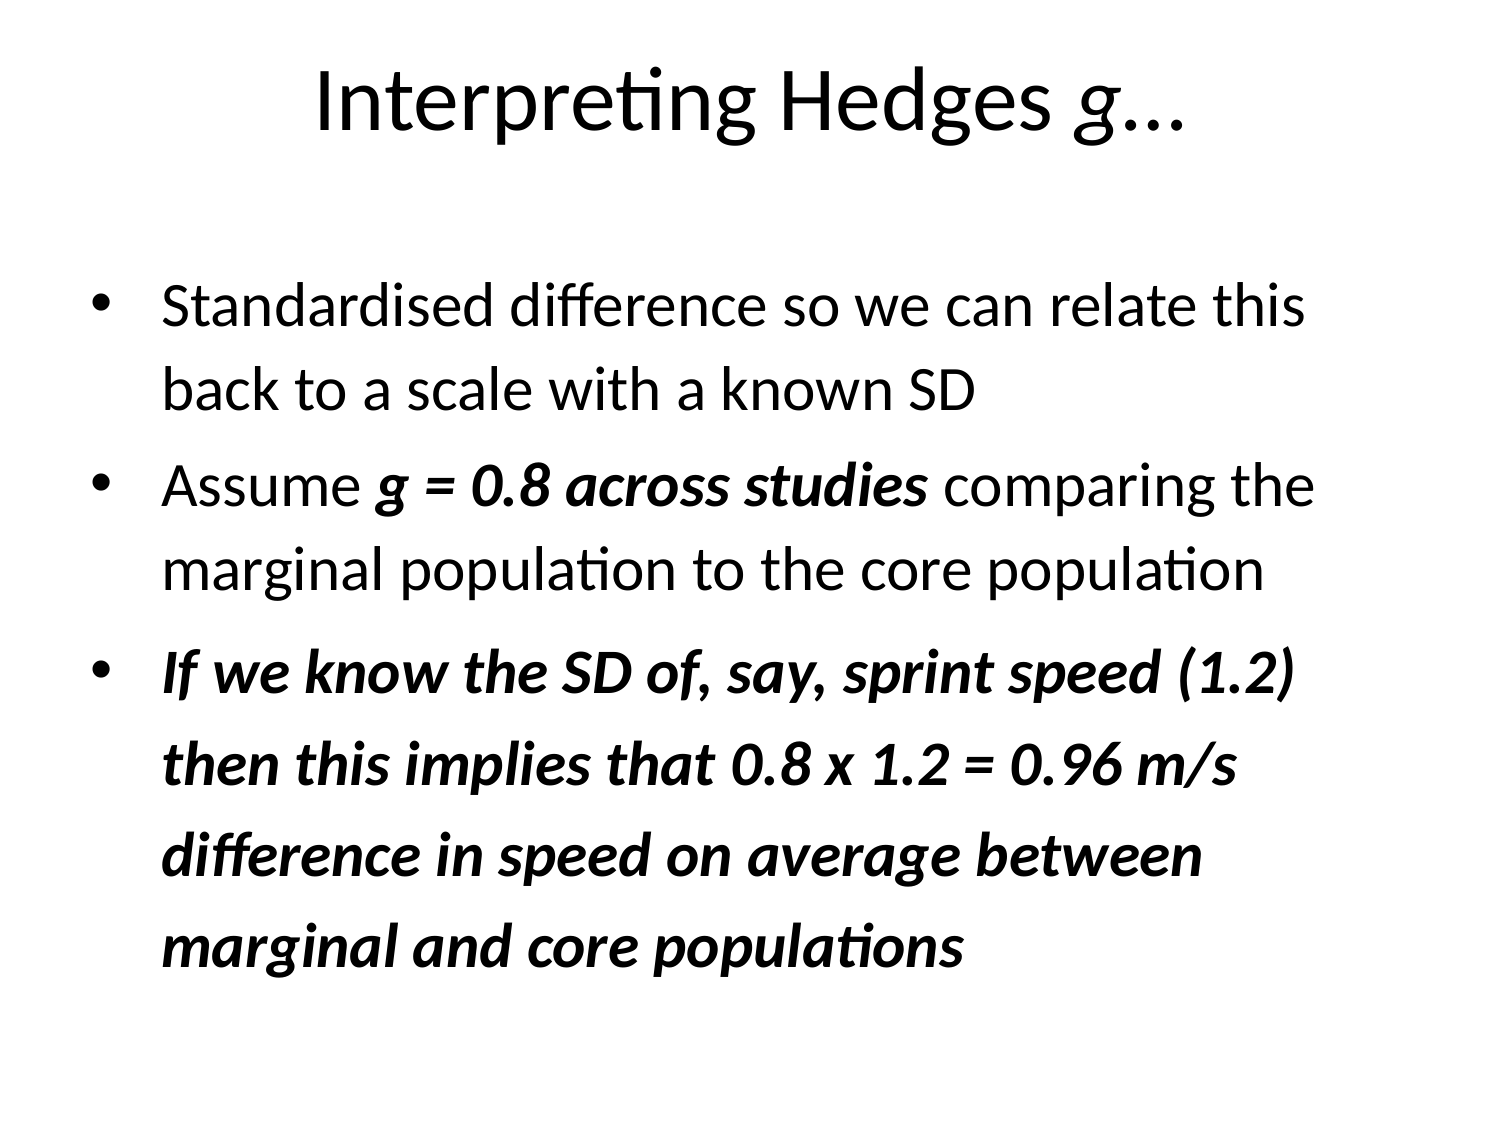

Interpreting Hedges g…
Standardised difference so we can relate this back to a scale with a known SD
Assume g = 0.8 across studies comparing the marginal population to the core population
If we know the SD of, say, sprint speed (1.2) then this implies that 0.8 x 1.2 = 0.96 m/s difference in speed on average between marginal and core populations